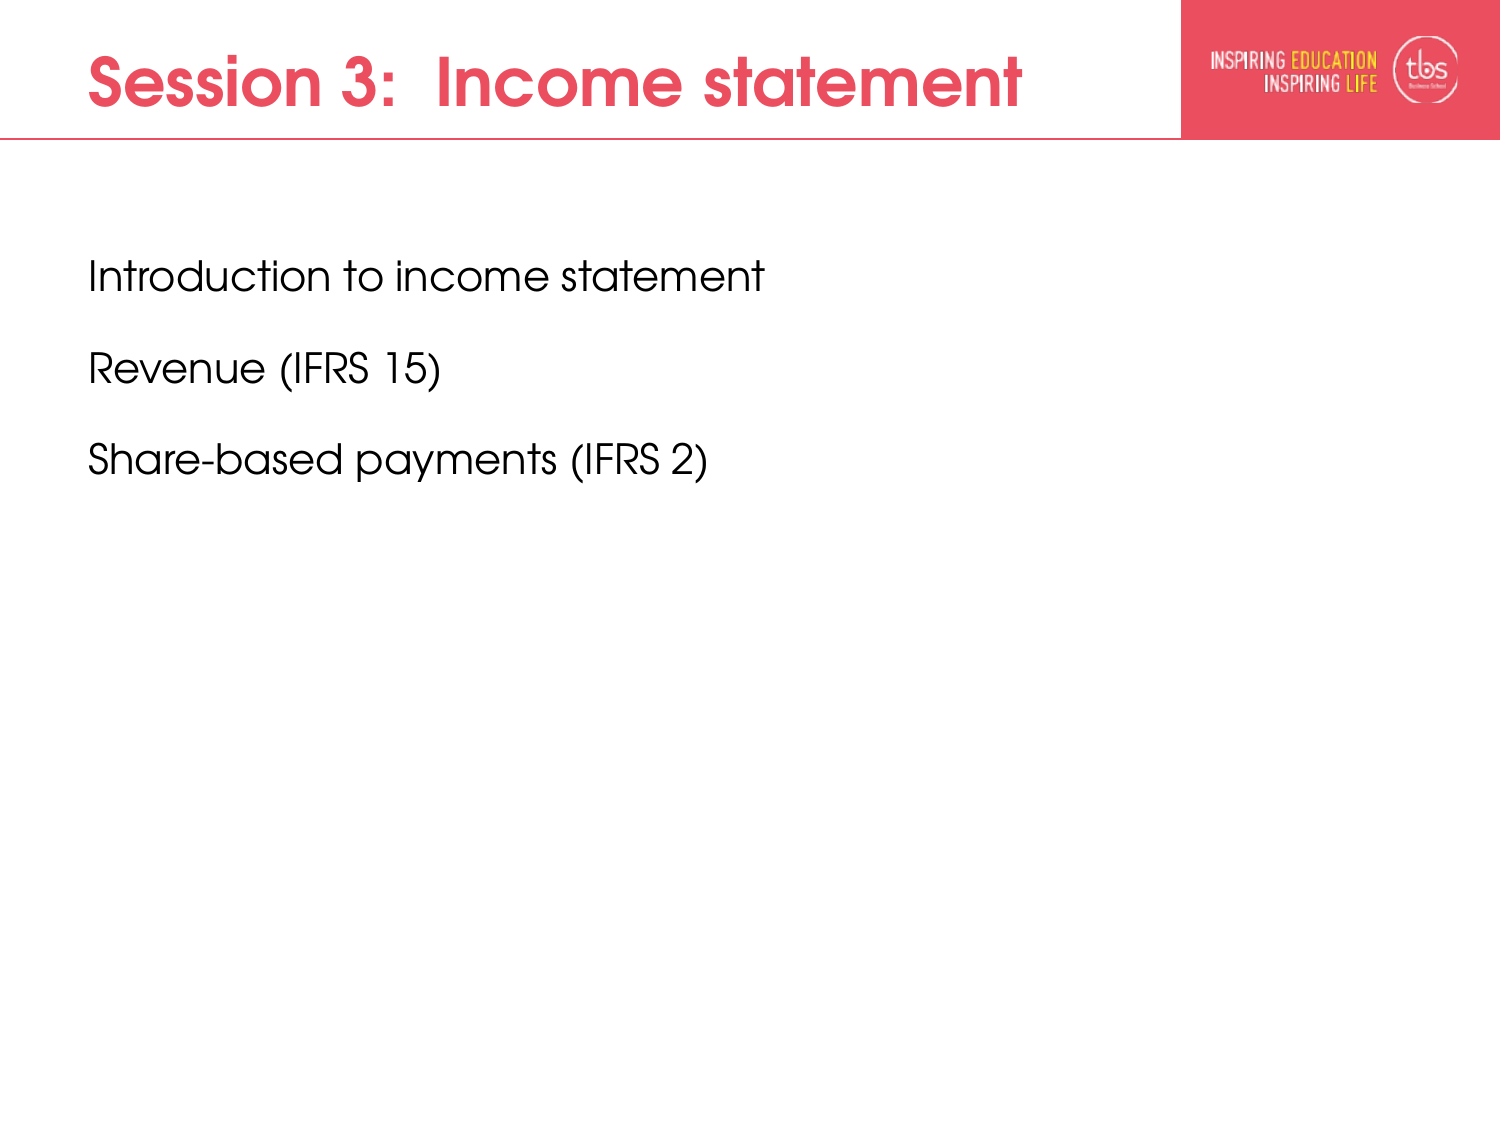

# Session 3:  Income statement
Introduction to income statement
Revenue (IFRS 15)
Share-based payments (IFRS 2)